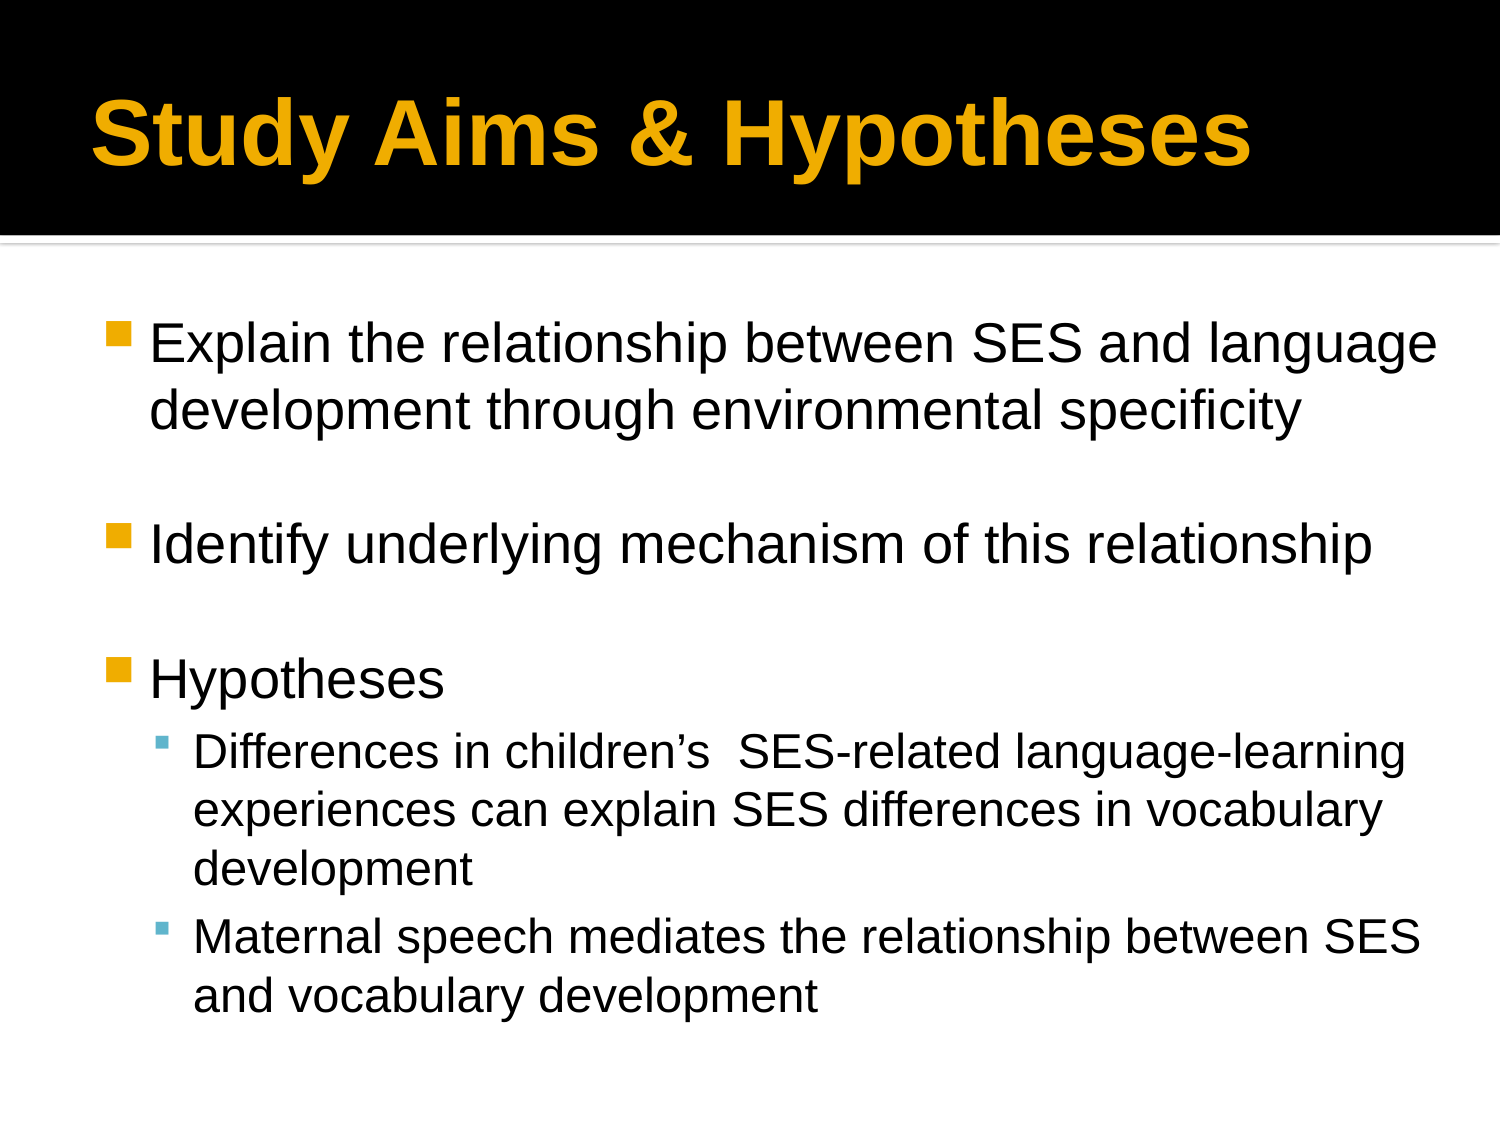

# Study Aims & Hypotheses
Explain the relationship between SES and language development through environmental specificity

Identify underlying mechanism of this relationship

Hypotheses
Differences in children’s  SES-related language-learning  experiences can explain SES differences in vocabulary development
Maternal speech mediates the relationship between SES and vocabulary development